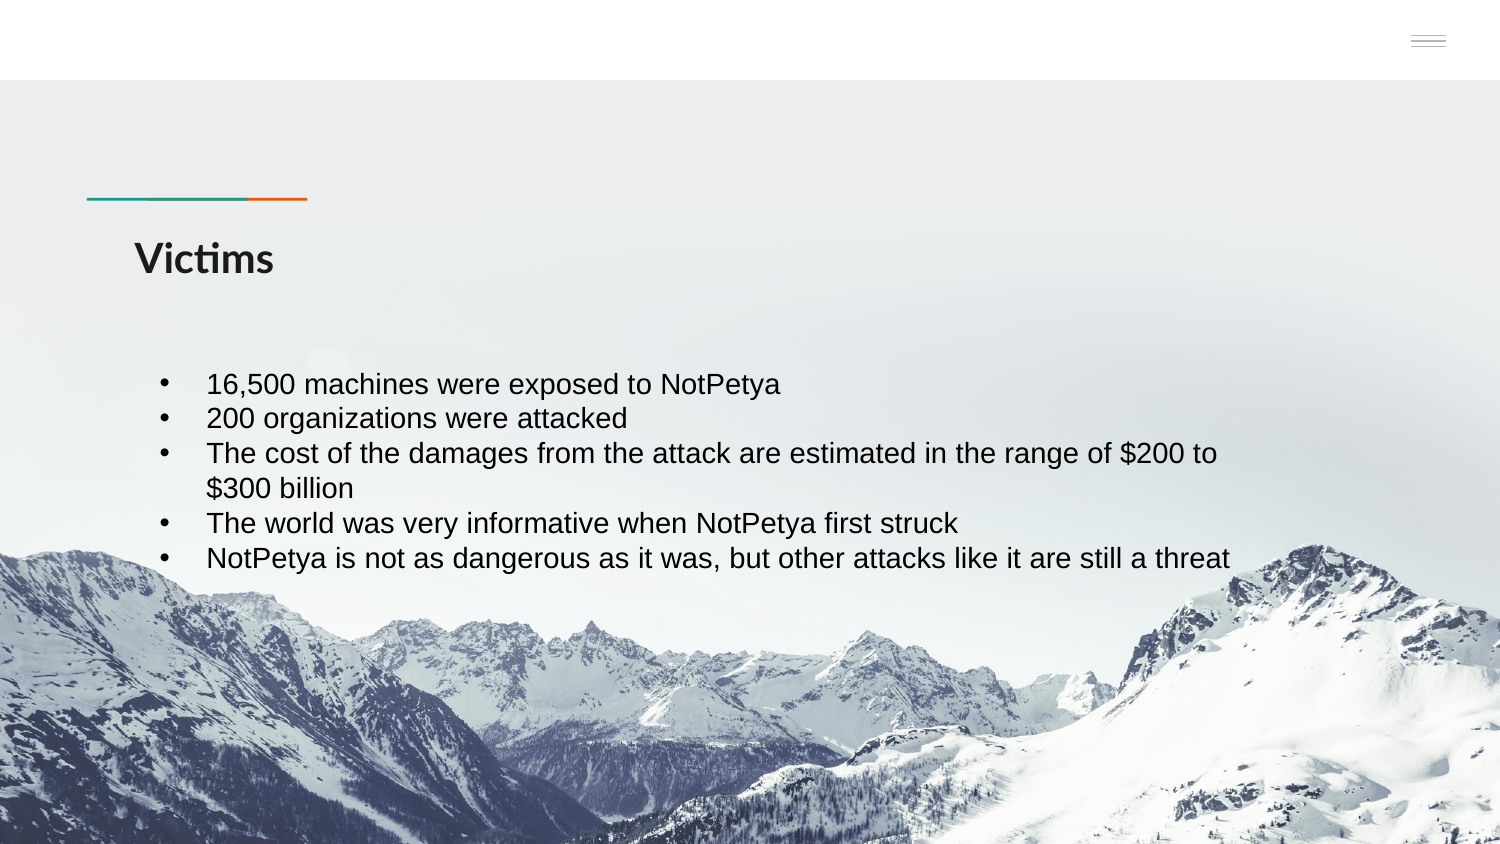

# Victims
16,500 machines were exposed to NotPetya
200 organizations were attacked
The cost of the damages from the attack are estimated in the range of $200 to $300 billion
The world was very informative when NotPetya first struck
NotPetya is not as dangerous as it was, but other attacks like it are still a threat